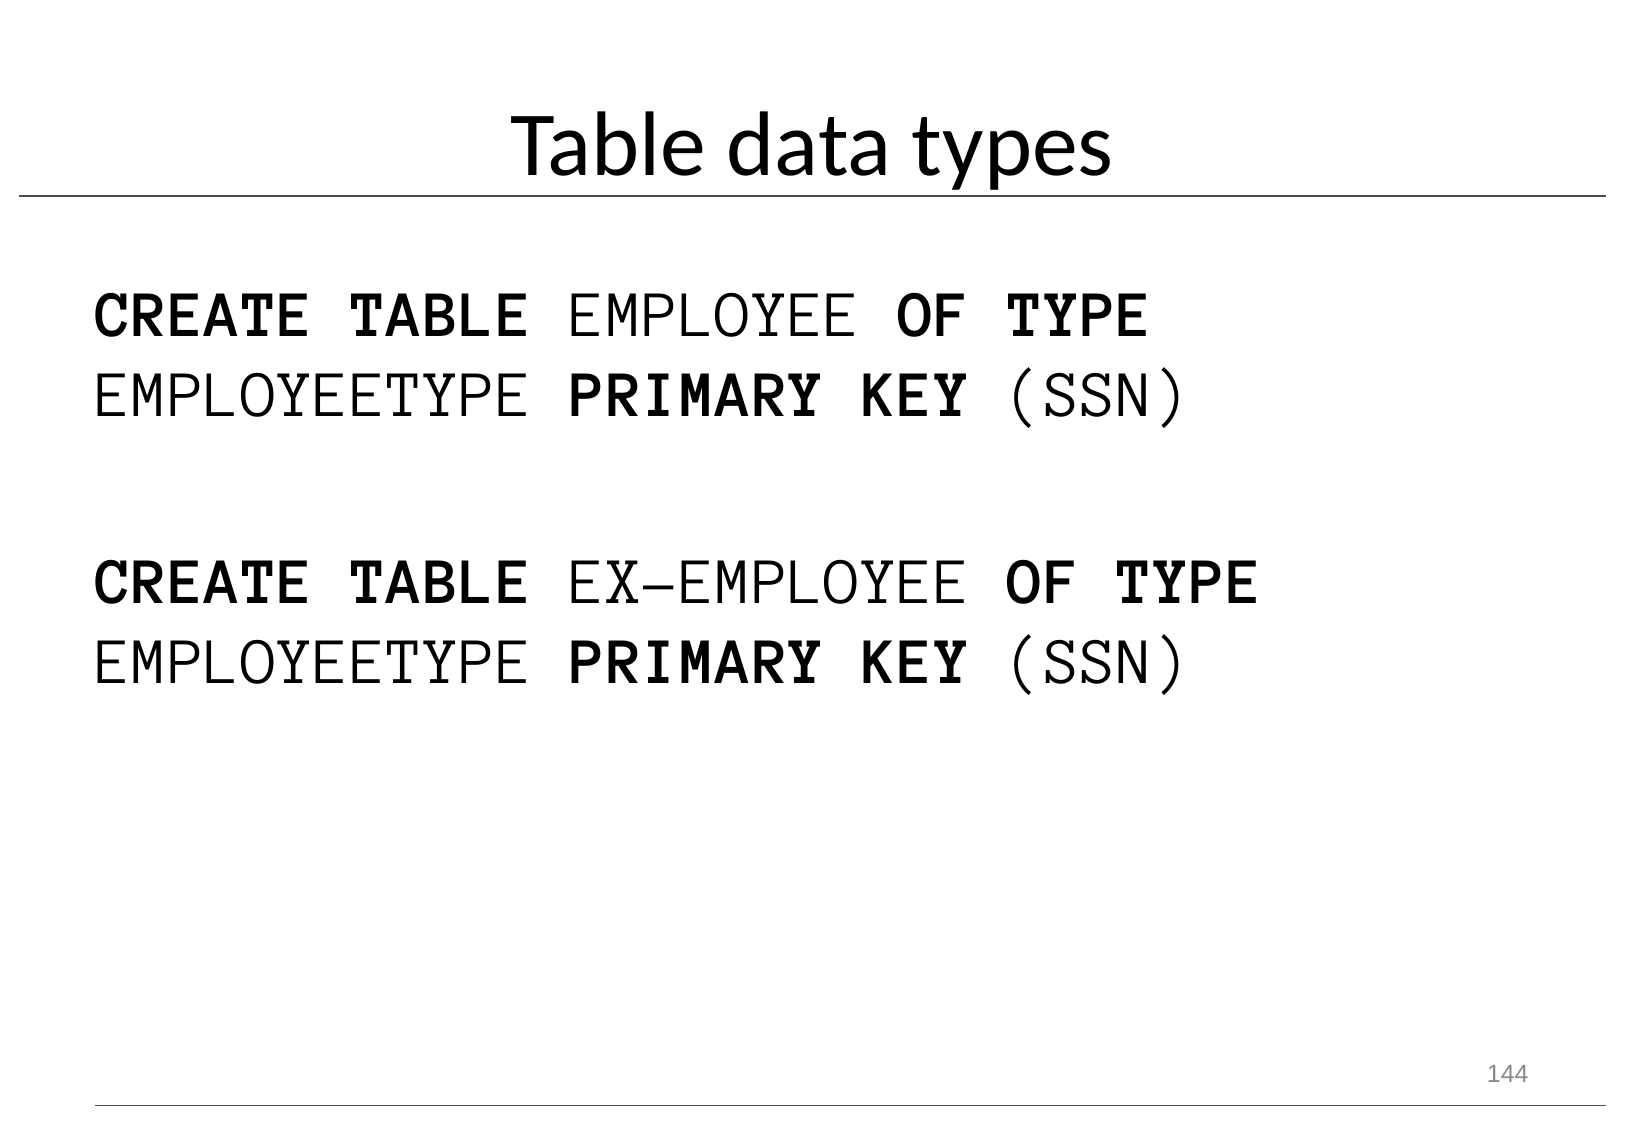

# Table data types
CREATE TABLE EMPLOYEE OF TYPE EMPLOYEETYPE PRIMARY KEY (SSN)

CREATE TABLE EX-EMPLOYEE OF TYPE EMPLOYEETYPE PRIMARY KEY (SSN)

144